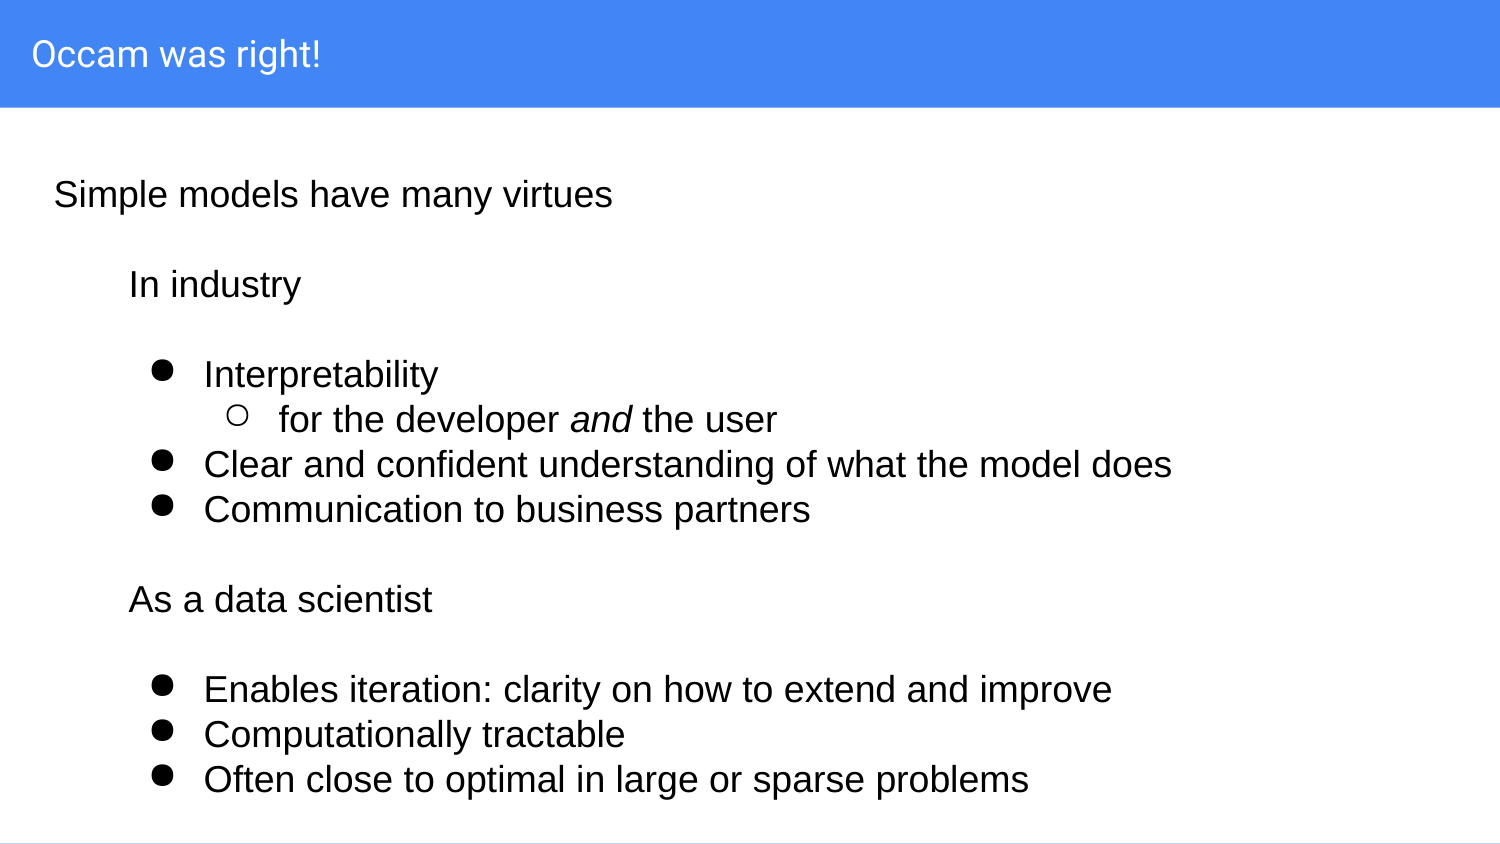

# Occam was right!
Simple models have many virtues

In industry

Interpretability
for the developer and the user
Clear and confident understanding of what the model does
Communication to business partners

As a data scientist

Enables iteration: clarity on how to extend and improve
Computationally tractable
Often close to optimal in large or sparse problems